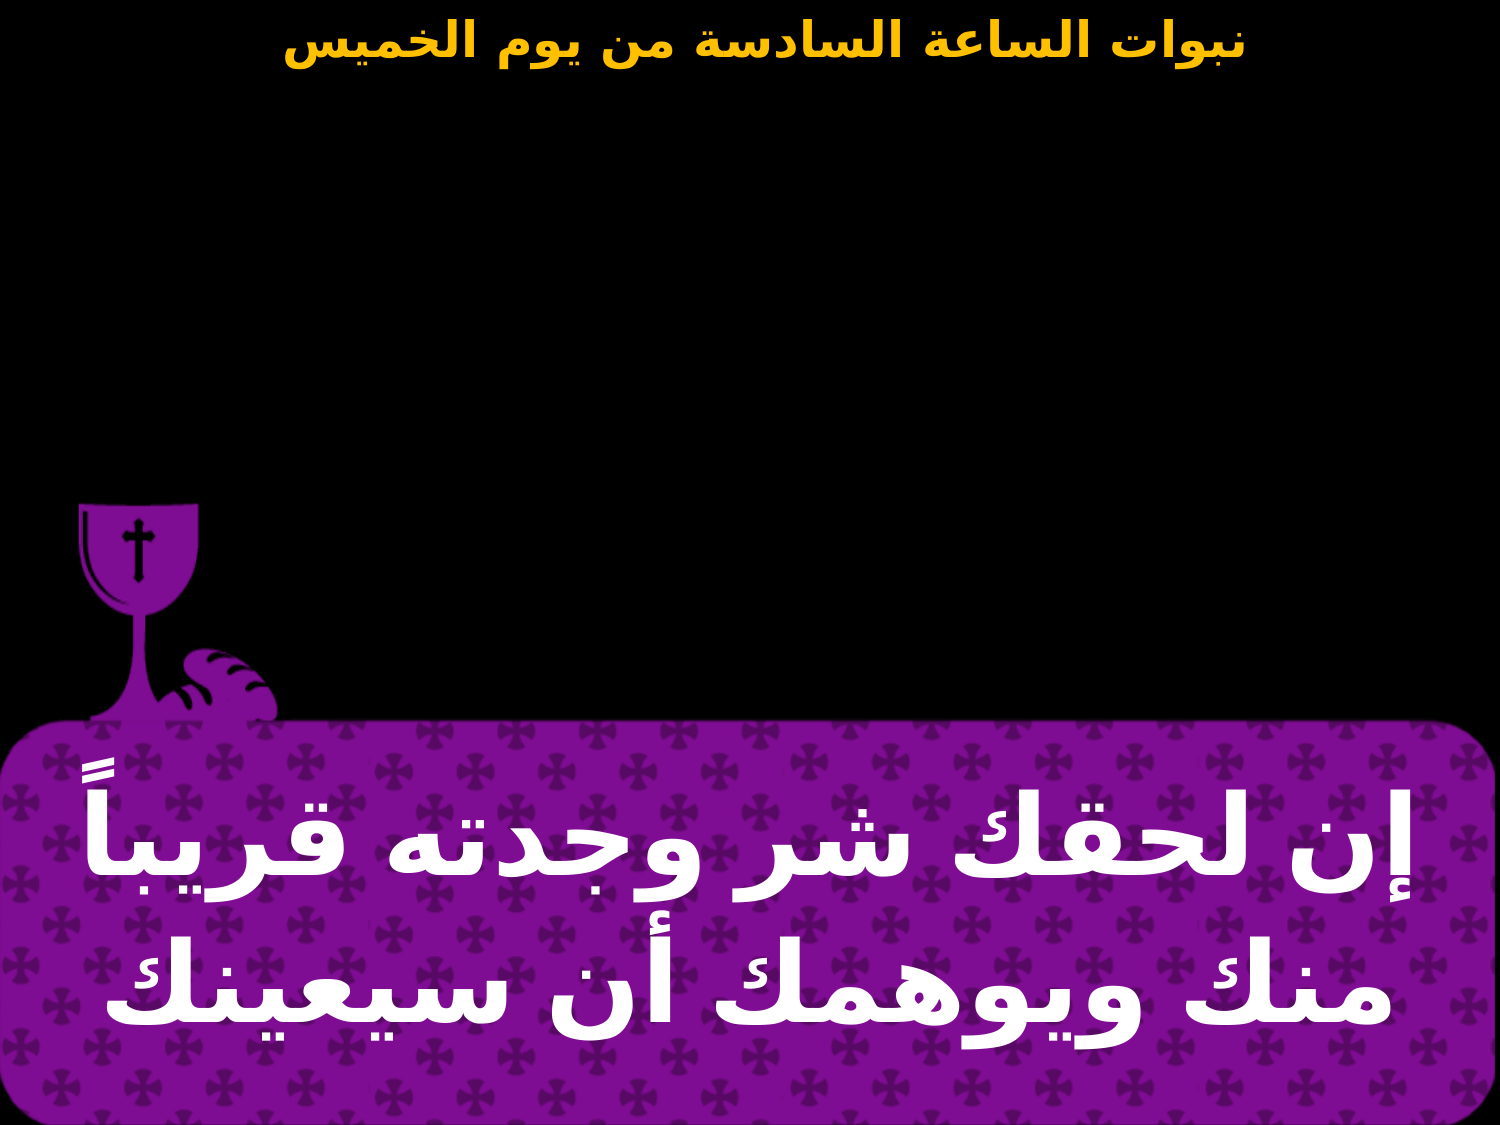

| إن لحقك شر وجدته قريباً منك ويوهمك أن سيعينك |
| --- |